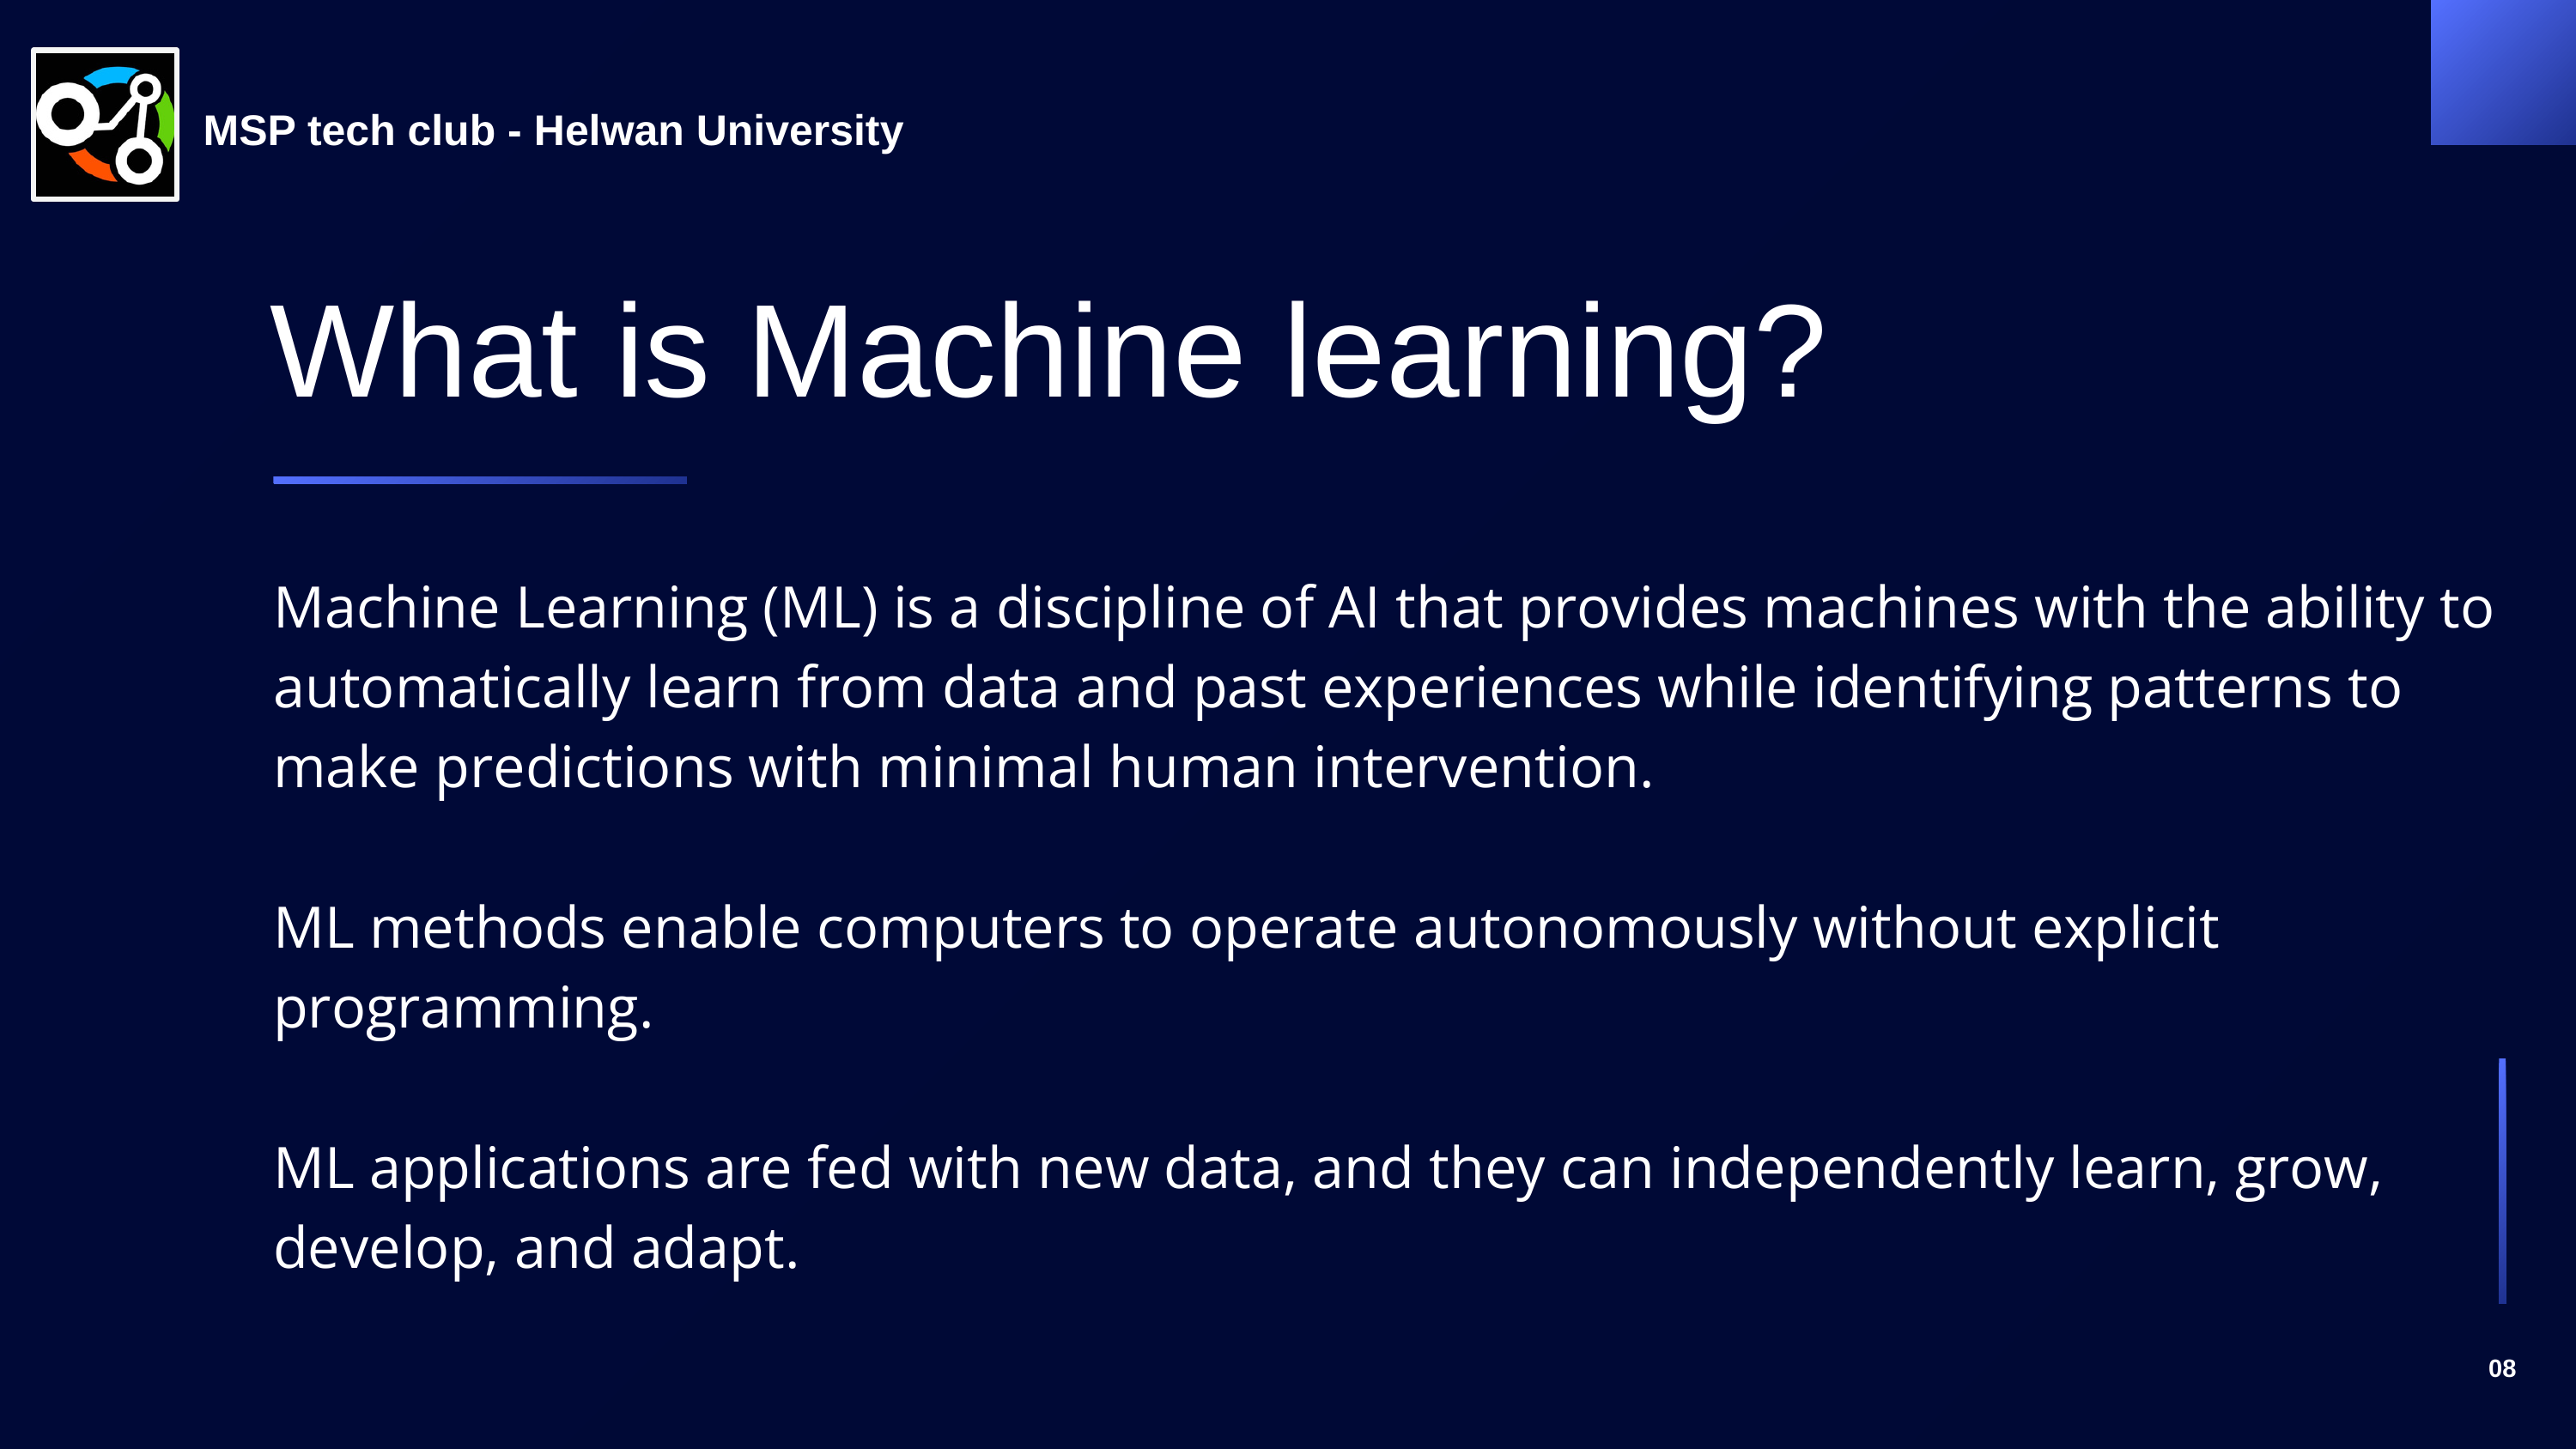

MSP tech club - Helwan University
What is Machine learning?

Machine Learning (ML) is a discipline of AI that provides machines with the ability to automatically learn from data and past experiences while identifying patterns to make predictions with minimal human intervention.

ML methods enable computers to operate autonomously without explicit programming.

ML applications are fed with new data, and they can independently learn, grow, develop, and adapt.

08